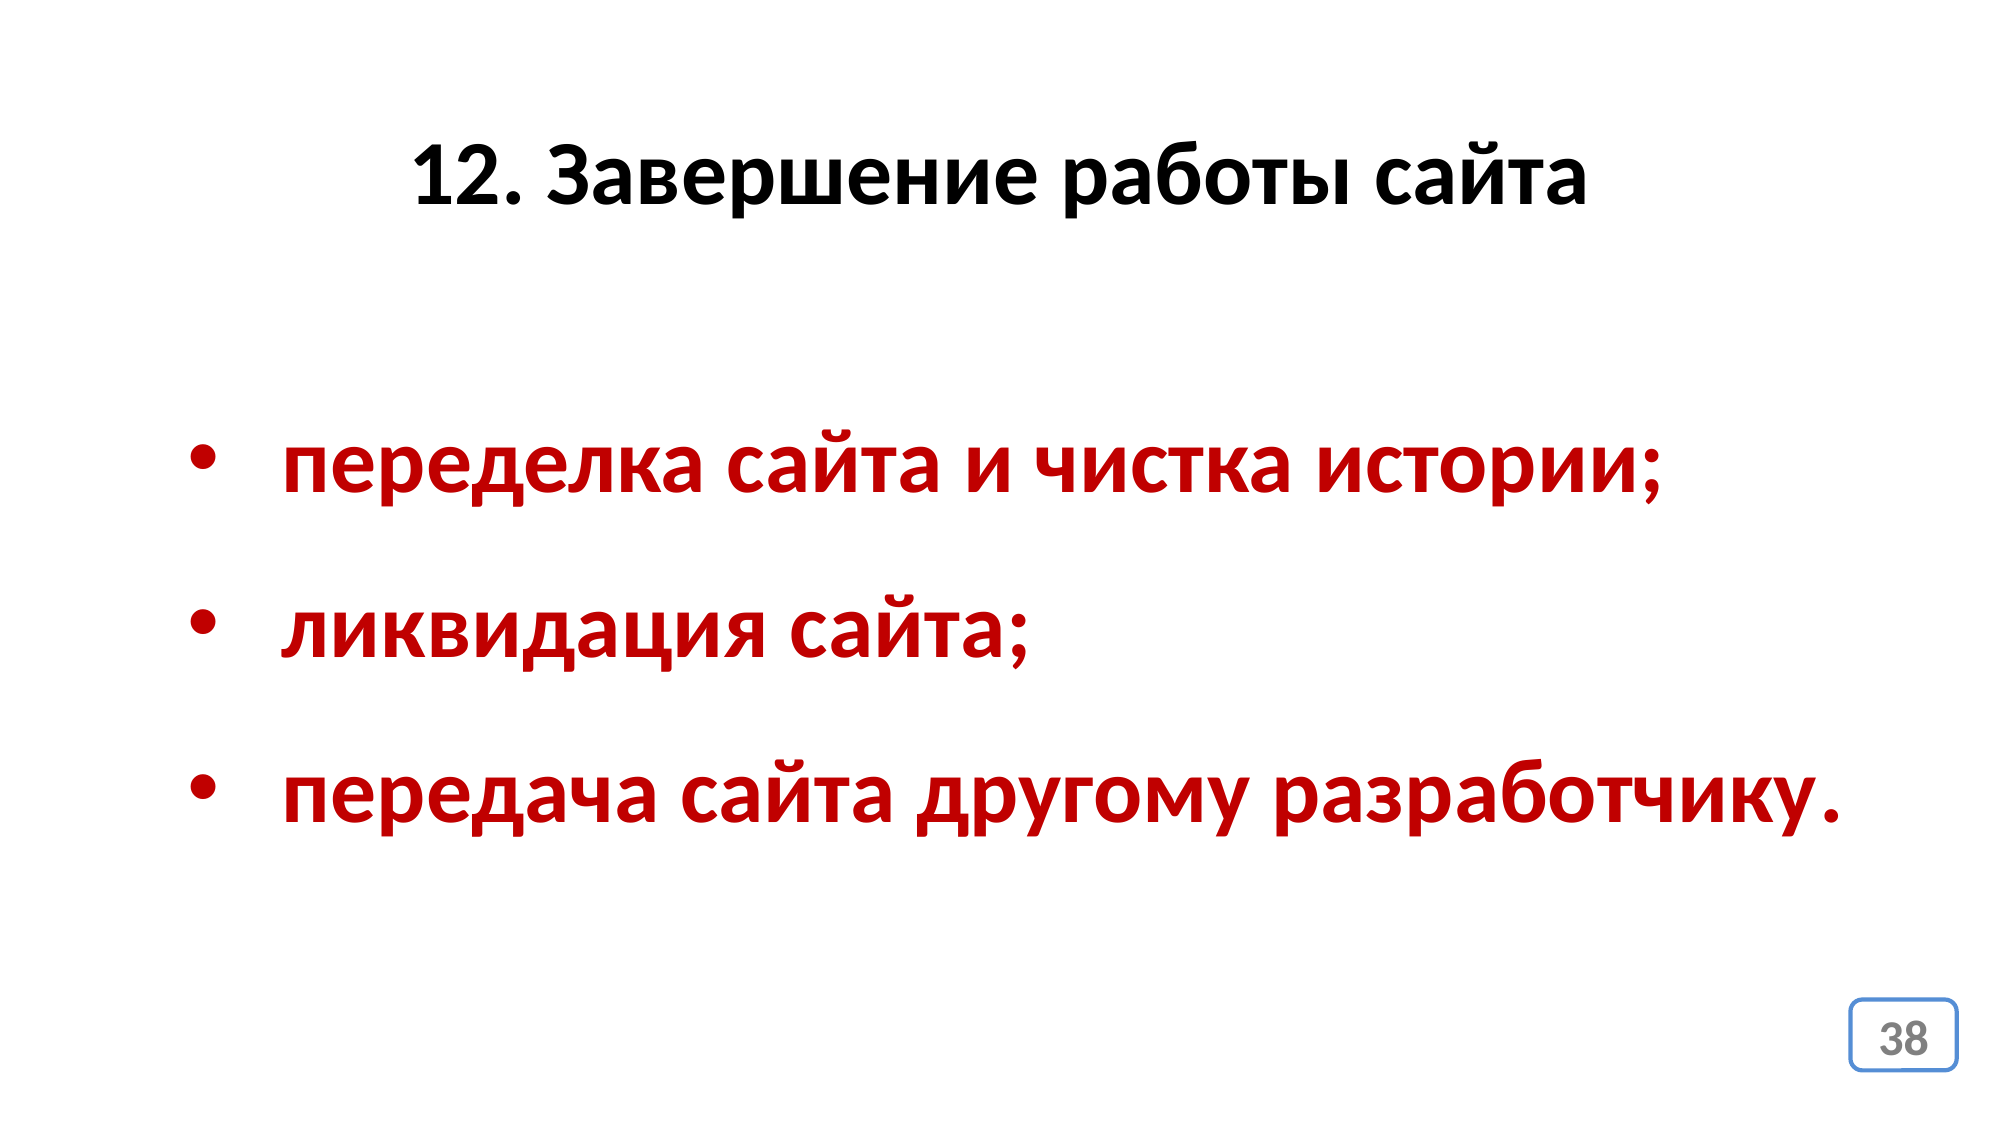

12. Завершение работы сайта
переделка сайта и чистка истории;
ликвидация сайта;
передача сайта другому разработчику.
38